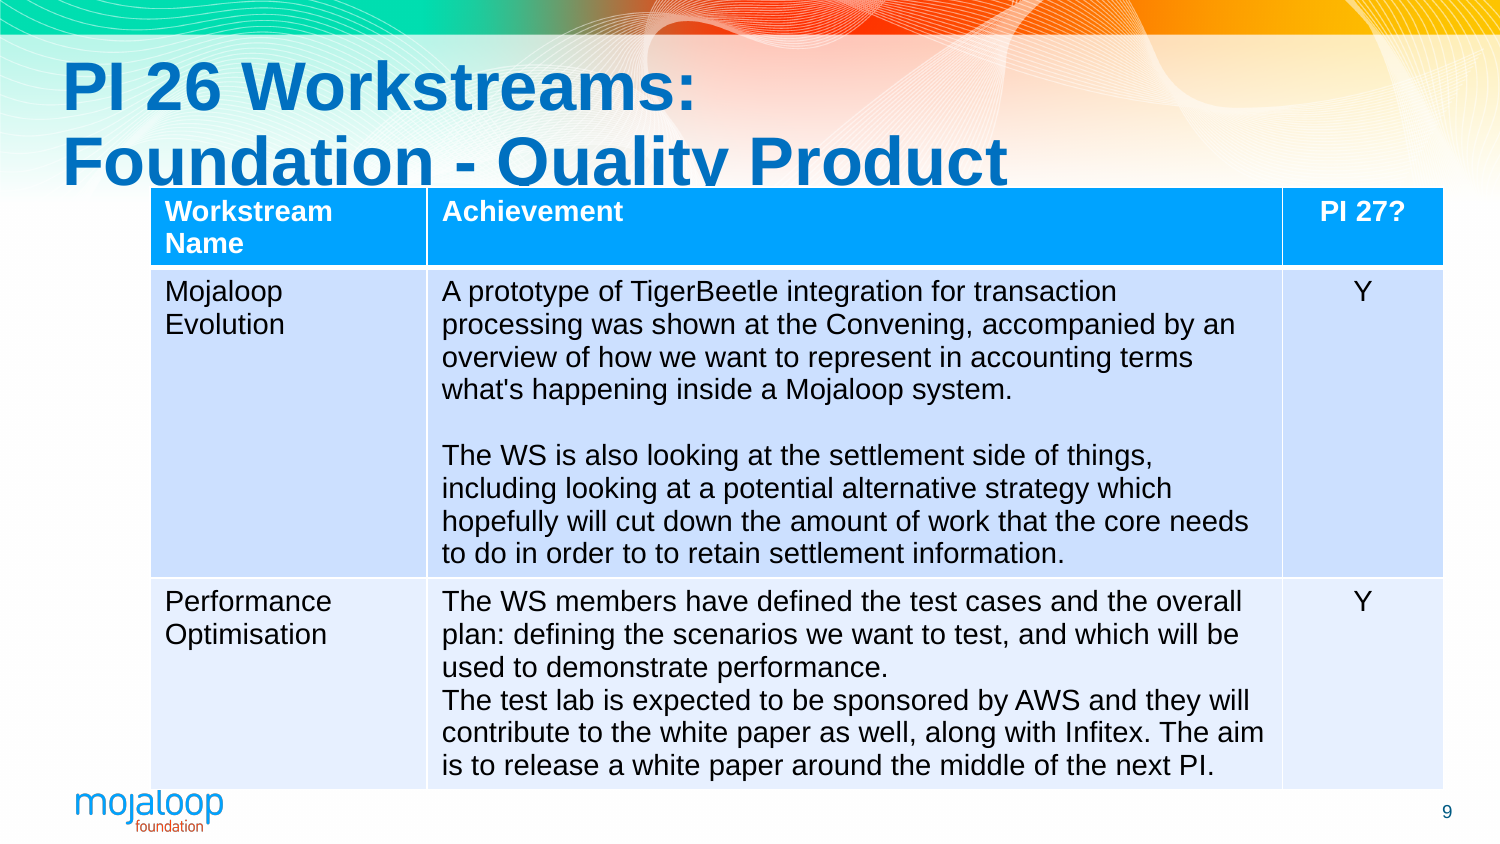

# PI 26 Workstreams: Foundation - Quality Product
| Workstream Name | Achievement | PI 27? |
| --- | --- | --- |
| Mojaloop Evolution | A prototype of TigerBeetle integration for transaction processing was shown at the Convening, accompanied by an overview of how we want to represent in accounting terms what's happening inside a Mojaloop system. The WS is also looking at the settlement side of things, including looking at a potential alternative strategy which hopefully will cut down the amount of work that the core needs to do in order to to retain settlement information. | Y |
| Performance Optimisation | The WS members have defined the test cases and the overall plan: defining the scenarios we want to test, and which will be used to demonstrate performance. The test lab is expected to be sponsored by AWS and they will contribute to the white paper as well, along with Infitex. The aim is to release a white paper around the middle of the next PI. | Y |
9